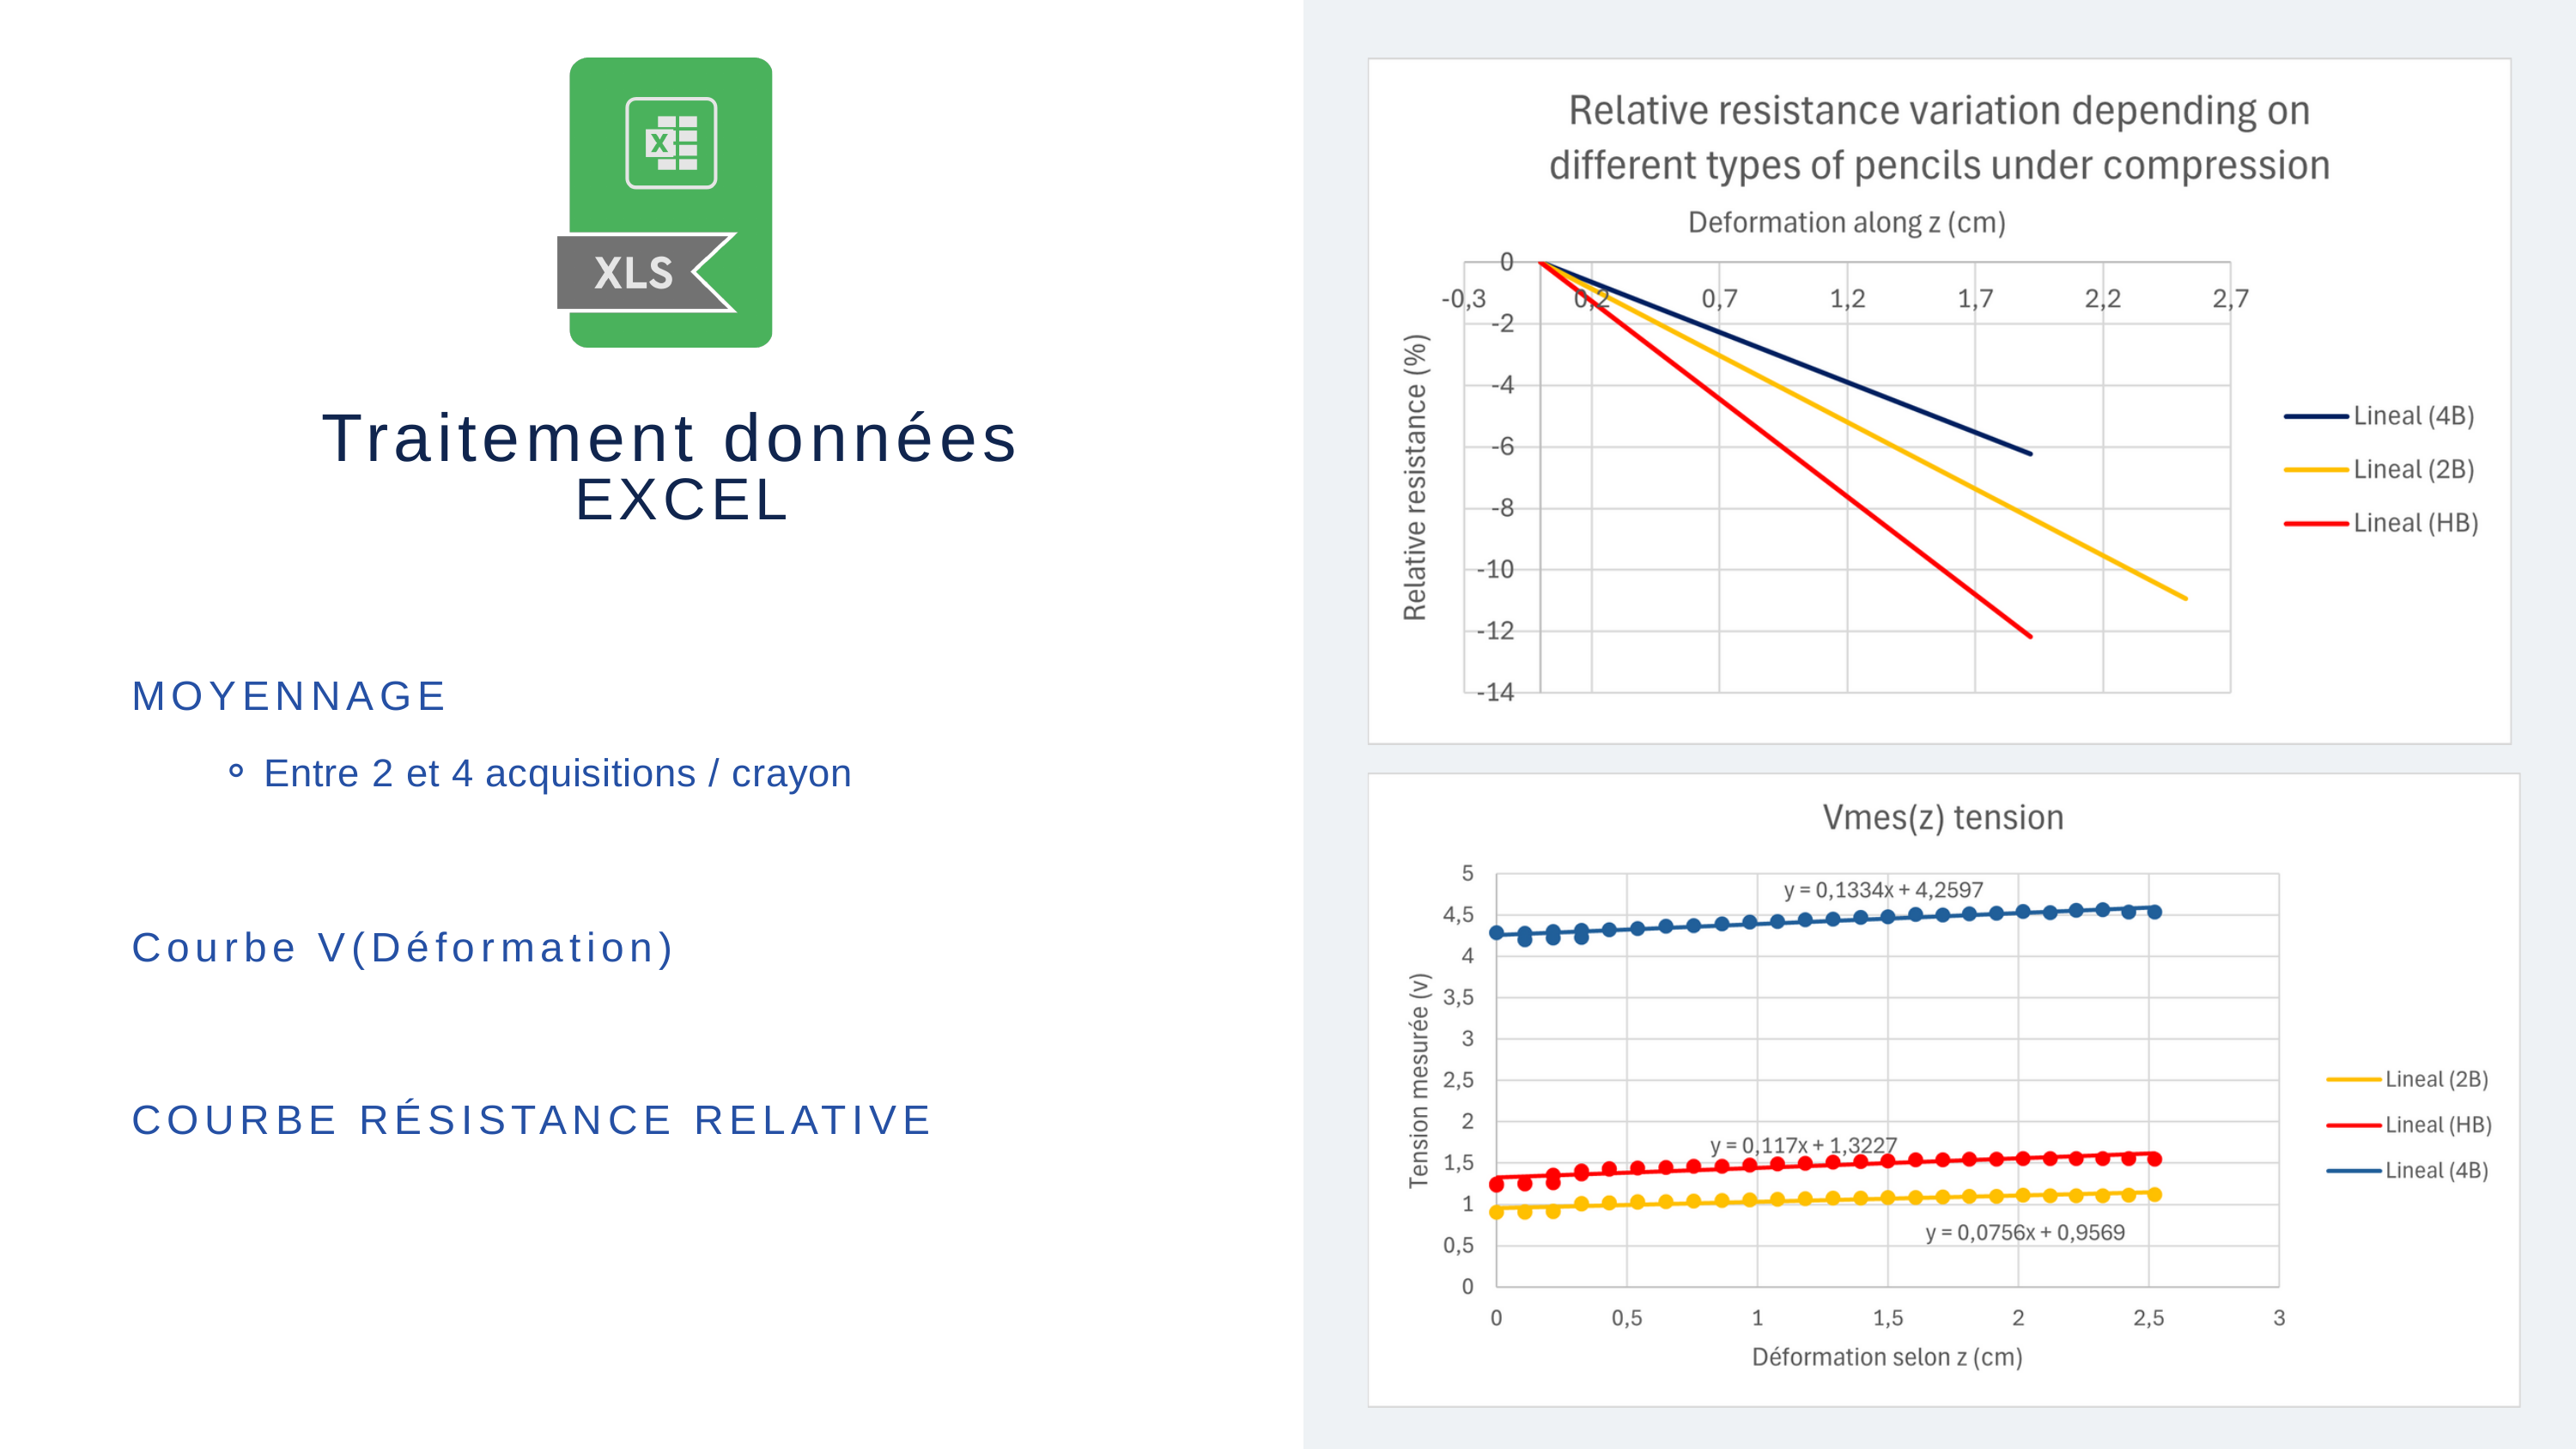

Traitement données
EXCEL
MOYENNAGE
Entre 2 et 4 acquisitions / crayon

Courbe V(Déformation)
COURBE RÉSISTANCE RELATIVE